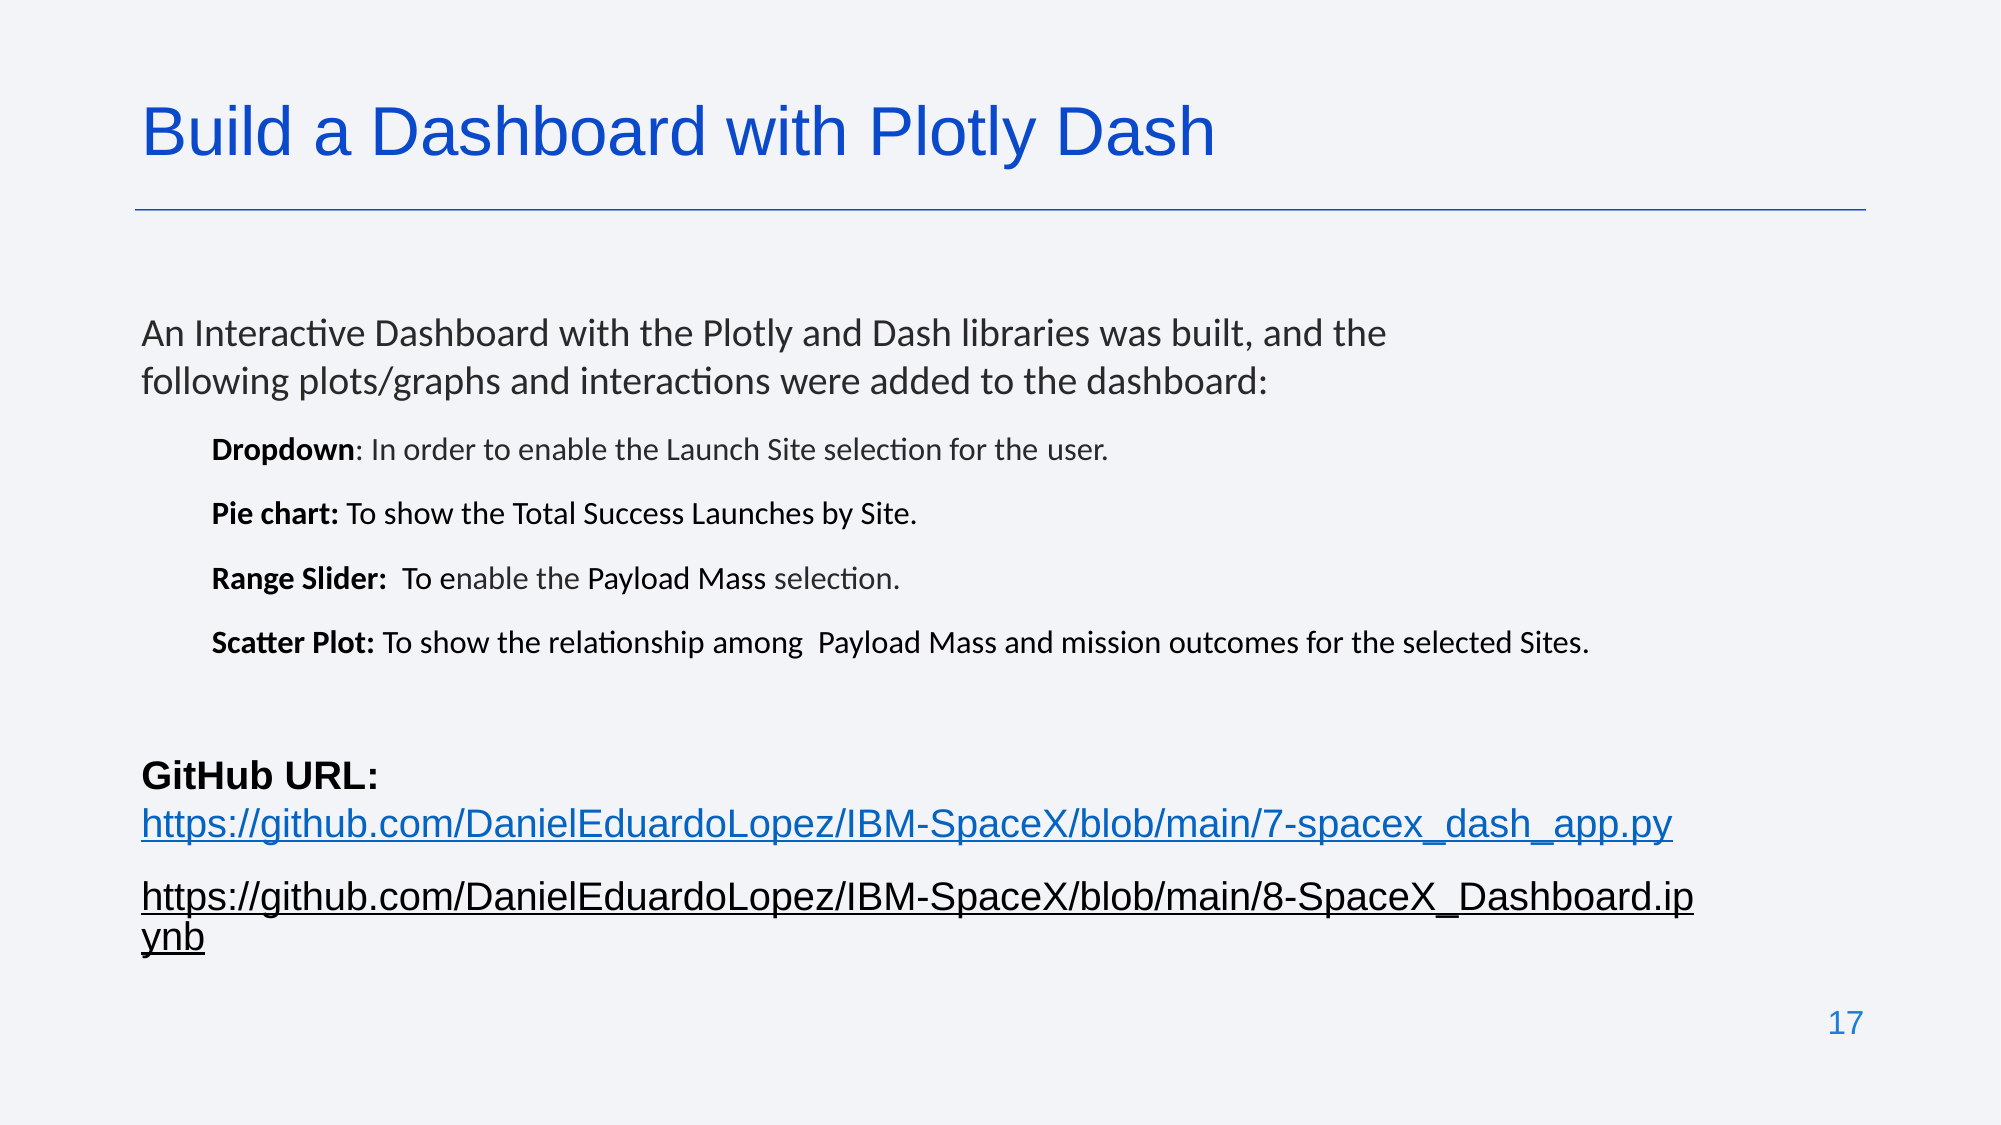

Build a Dashboard with Plotly Dash
An Interactive Dashboard with the Plotly and Dash libraries was built, and the following plots/graphs and interactions were added to the dashboard:
Dropdown: In order to enable the Launch Site selection for the user.
Pie chart: To show the Total Success Launches by Site.
Range Slider:  To enable the Payload Mass selection.
Scatter Plot: To show the relationship among  Payload Mass and mission outcomes for the selected Sites.

GitHub URL:  https://github.com/DanielEduardoLopez/IBM-SpaceX/blob/main/7-spacex_dash_app.py
https://github.com/DanielEduardoLopez/IBM-SpaceX/blob/main/8-SpaceX_Dashboard.ipynb

17